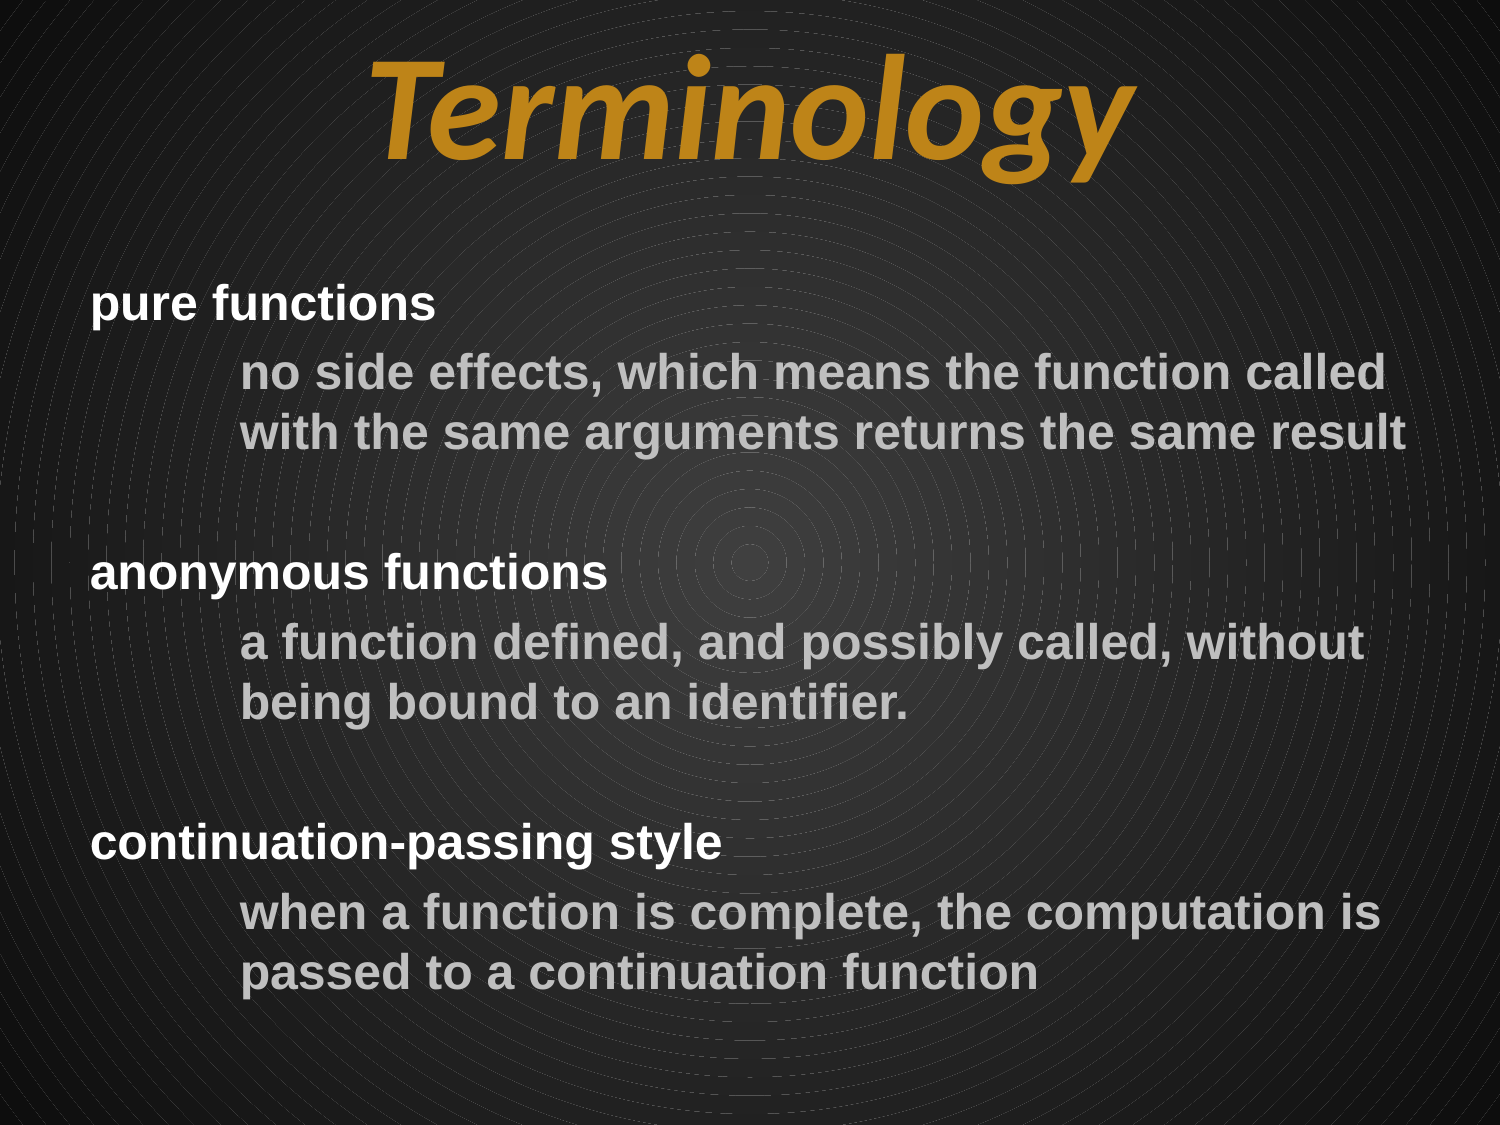

# Terminology
pure functions
	no side effects, which means the function called 	with the same arguments returns the same result

anonymous functions
	a function defined, and possibly called, without 	being bound to an identifier.

continuation-passing style
	when a function is complete, the computation is 	passed to a continuation function